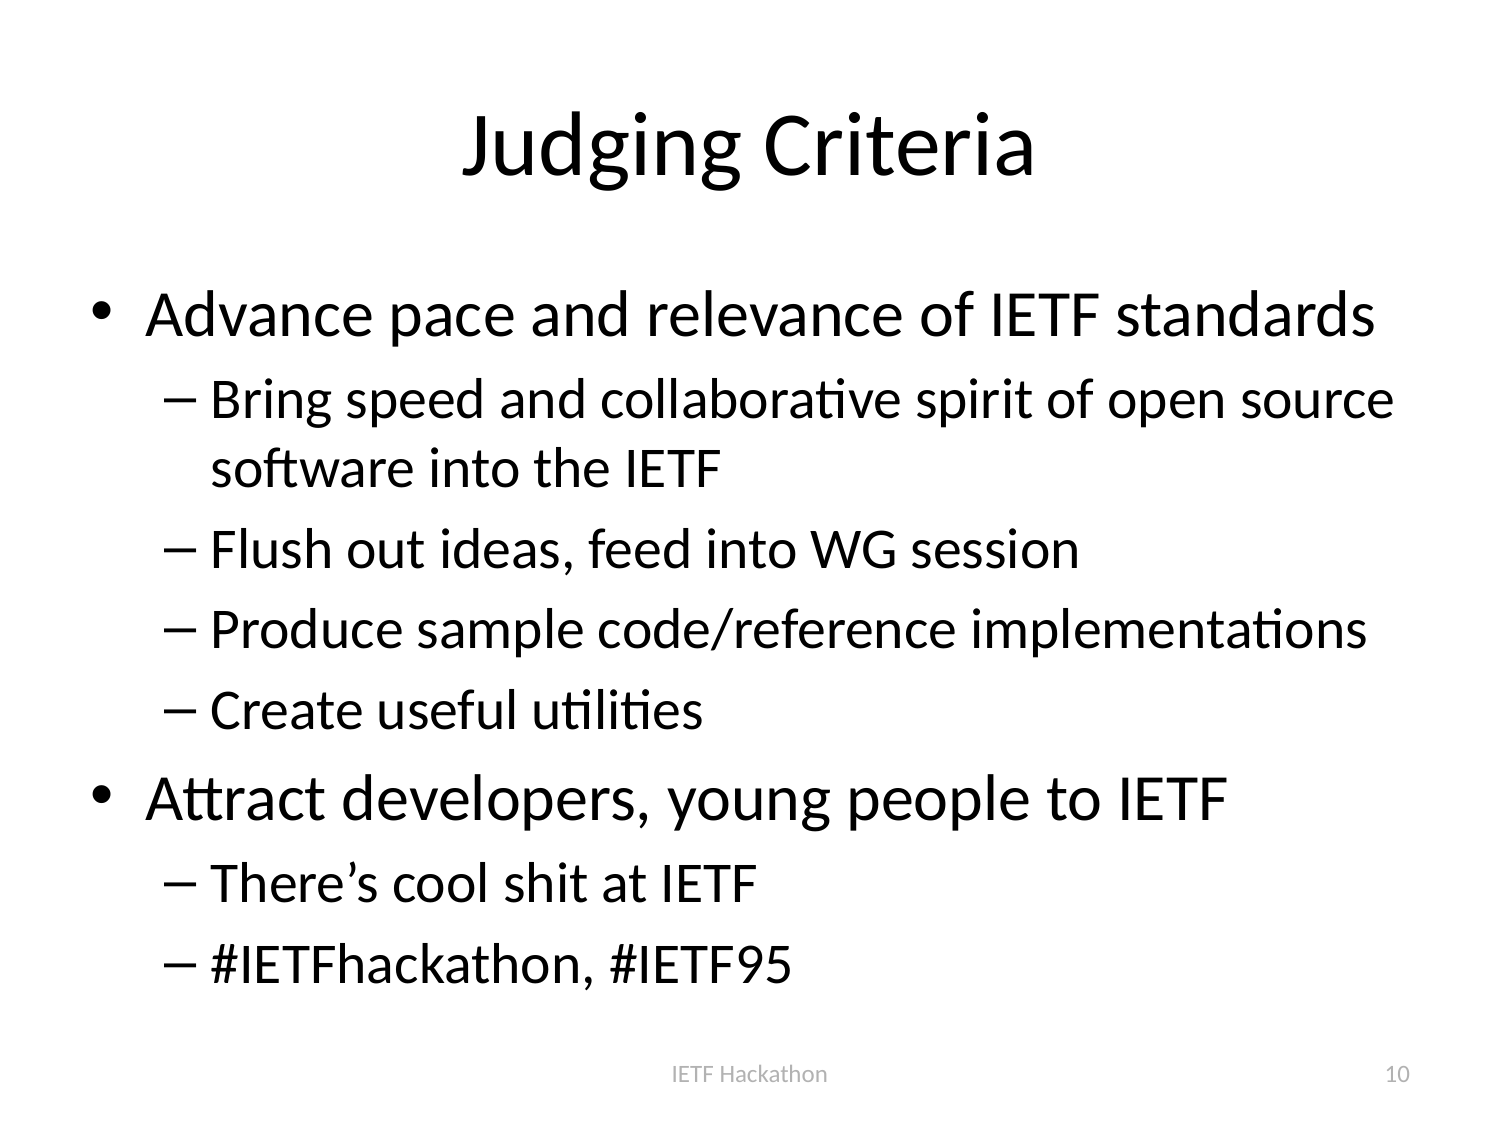

# Judging Criteria
Advance pace and relevance of IETF standards
Bring speed and collaborative spirit of open source software into the IETF
Flush out ideas, feed into WG session
Produce sample code/reference implementations
Create useful utilities
Attract developers, young people to IETF
There’s cool shit at IETF
#IETFhackathon, #IETF95
IETF Hackathon
10